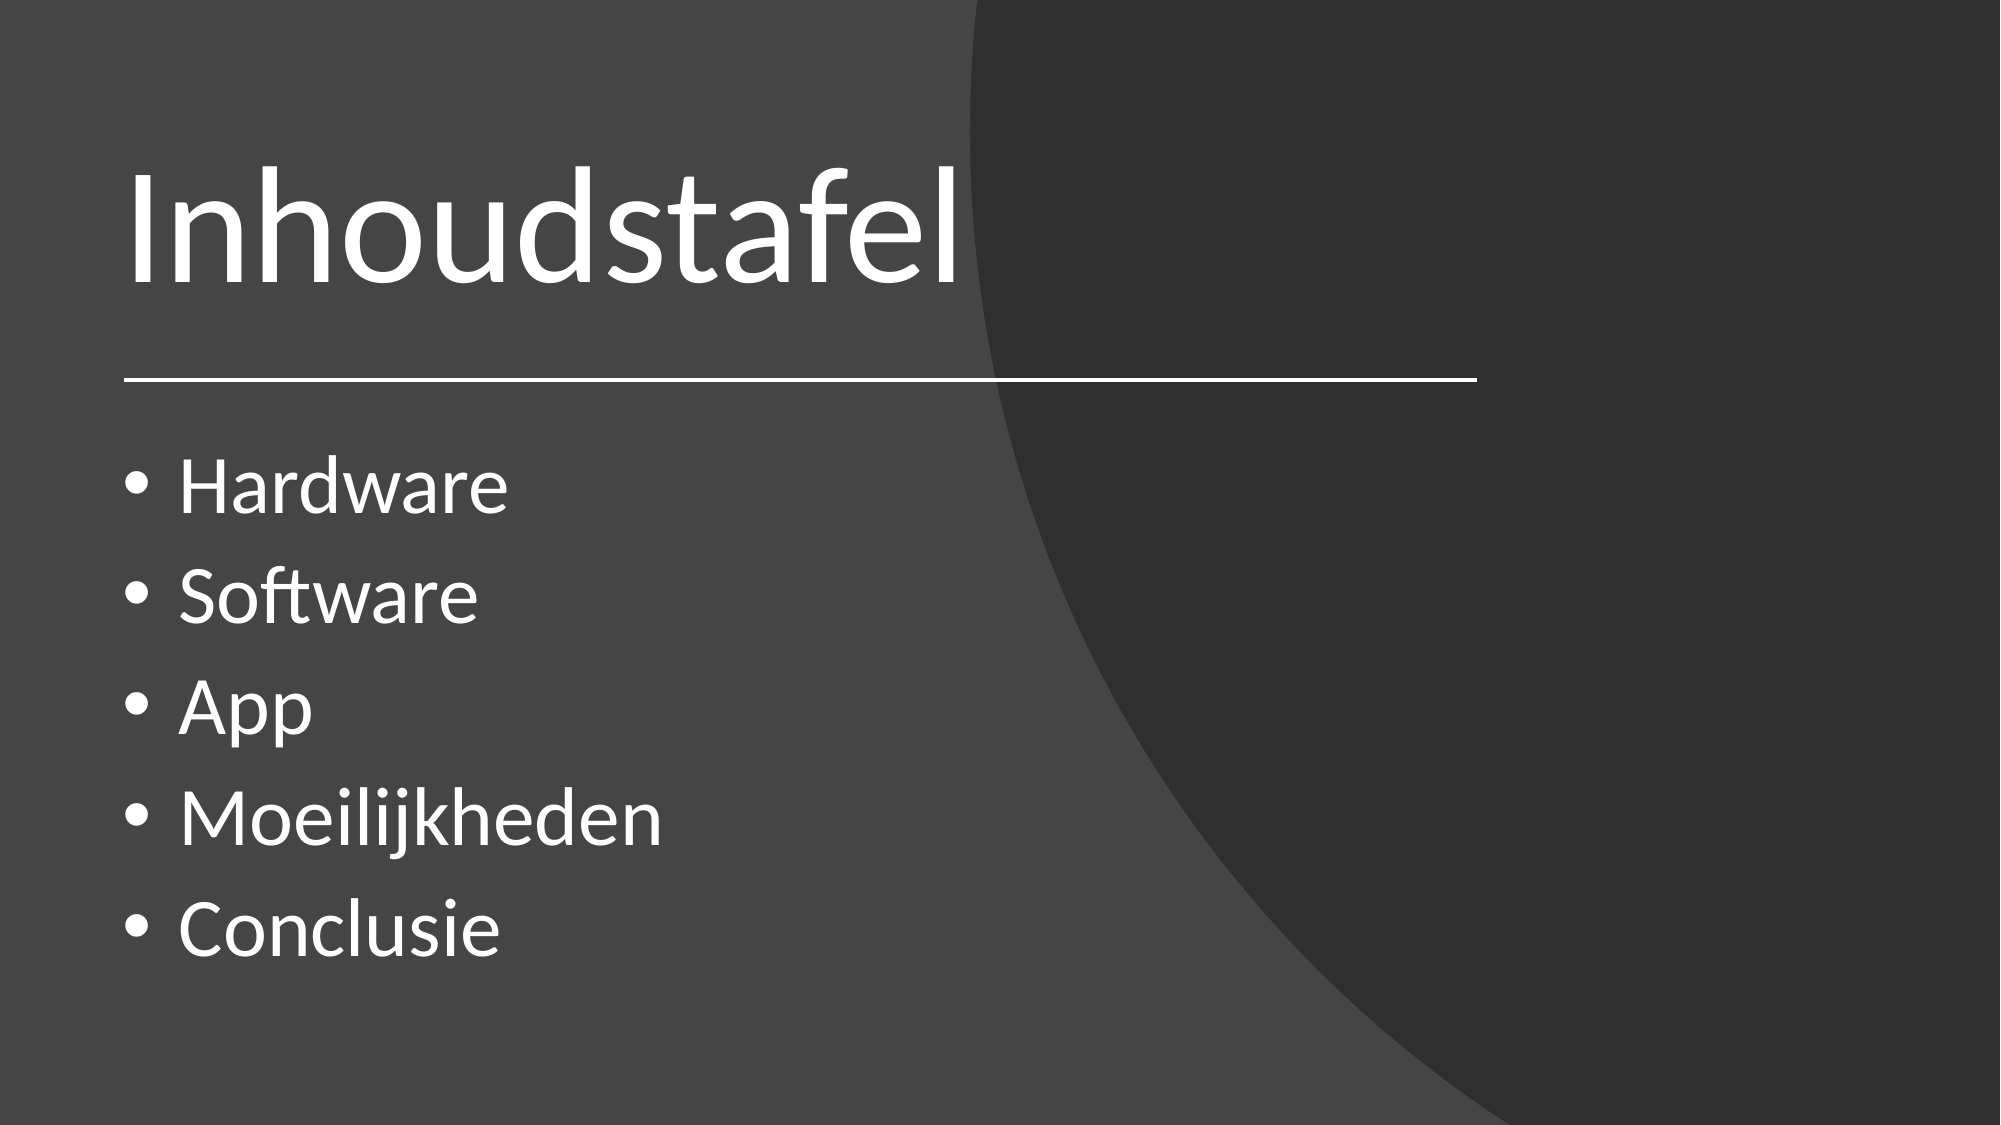

# Inhoudstafel
 Hardware
 Software
 App
 Moeilijkheden
 Conclusie